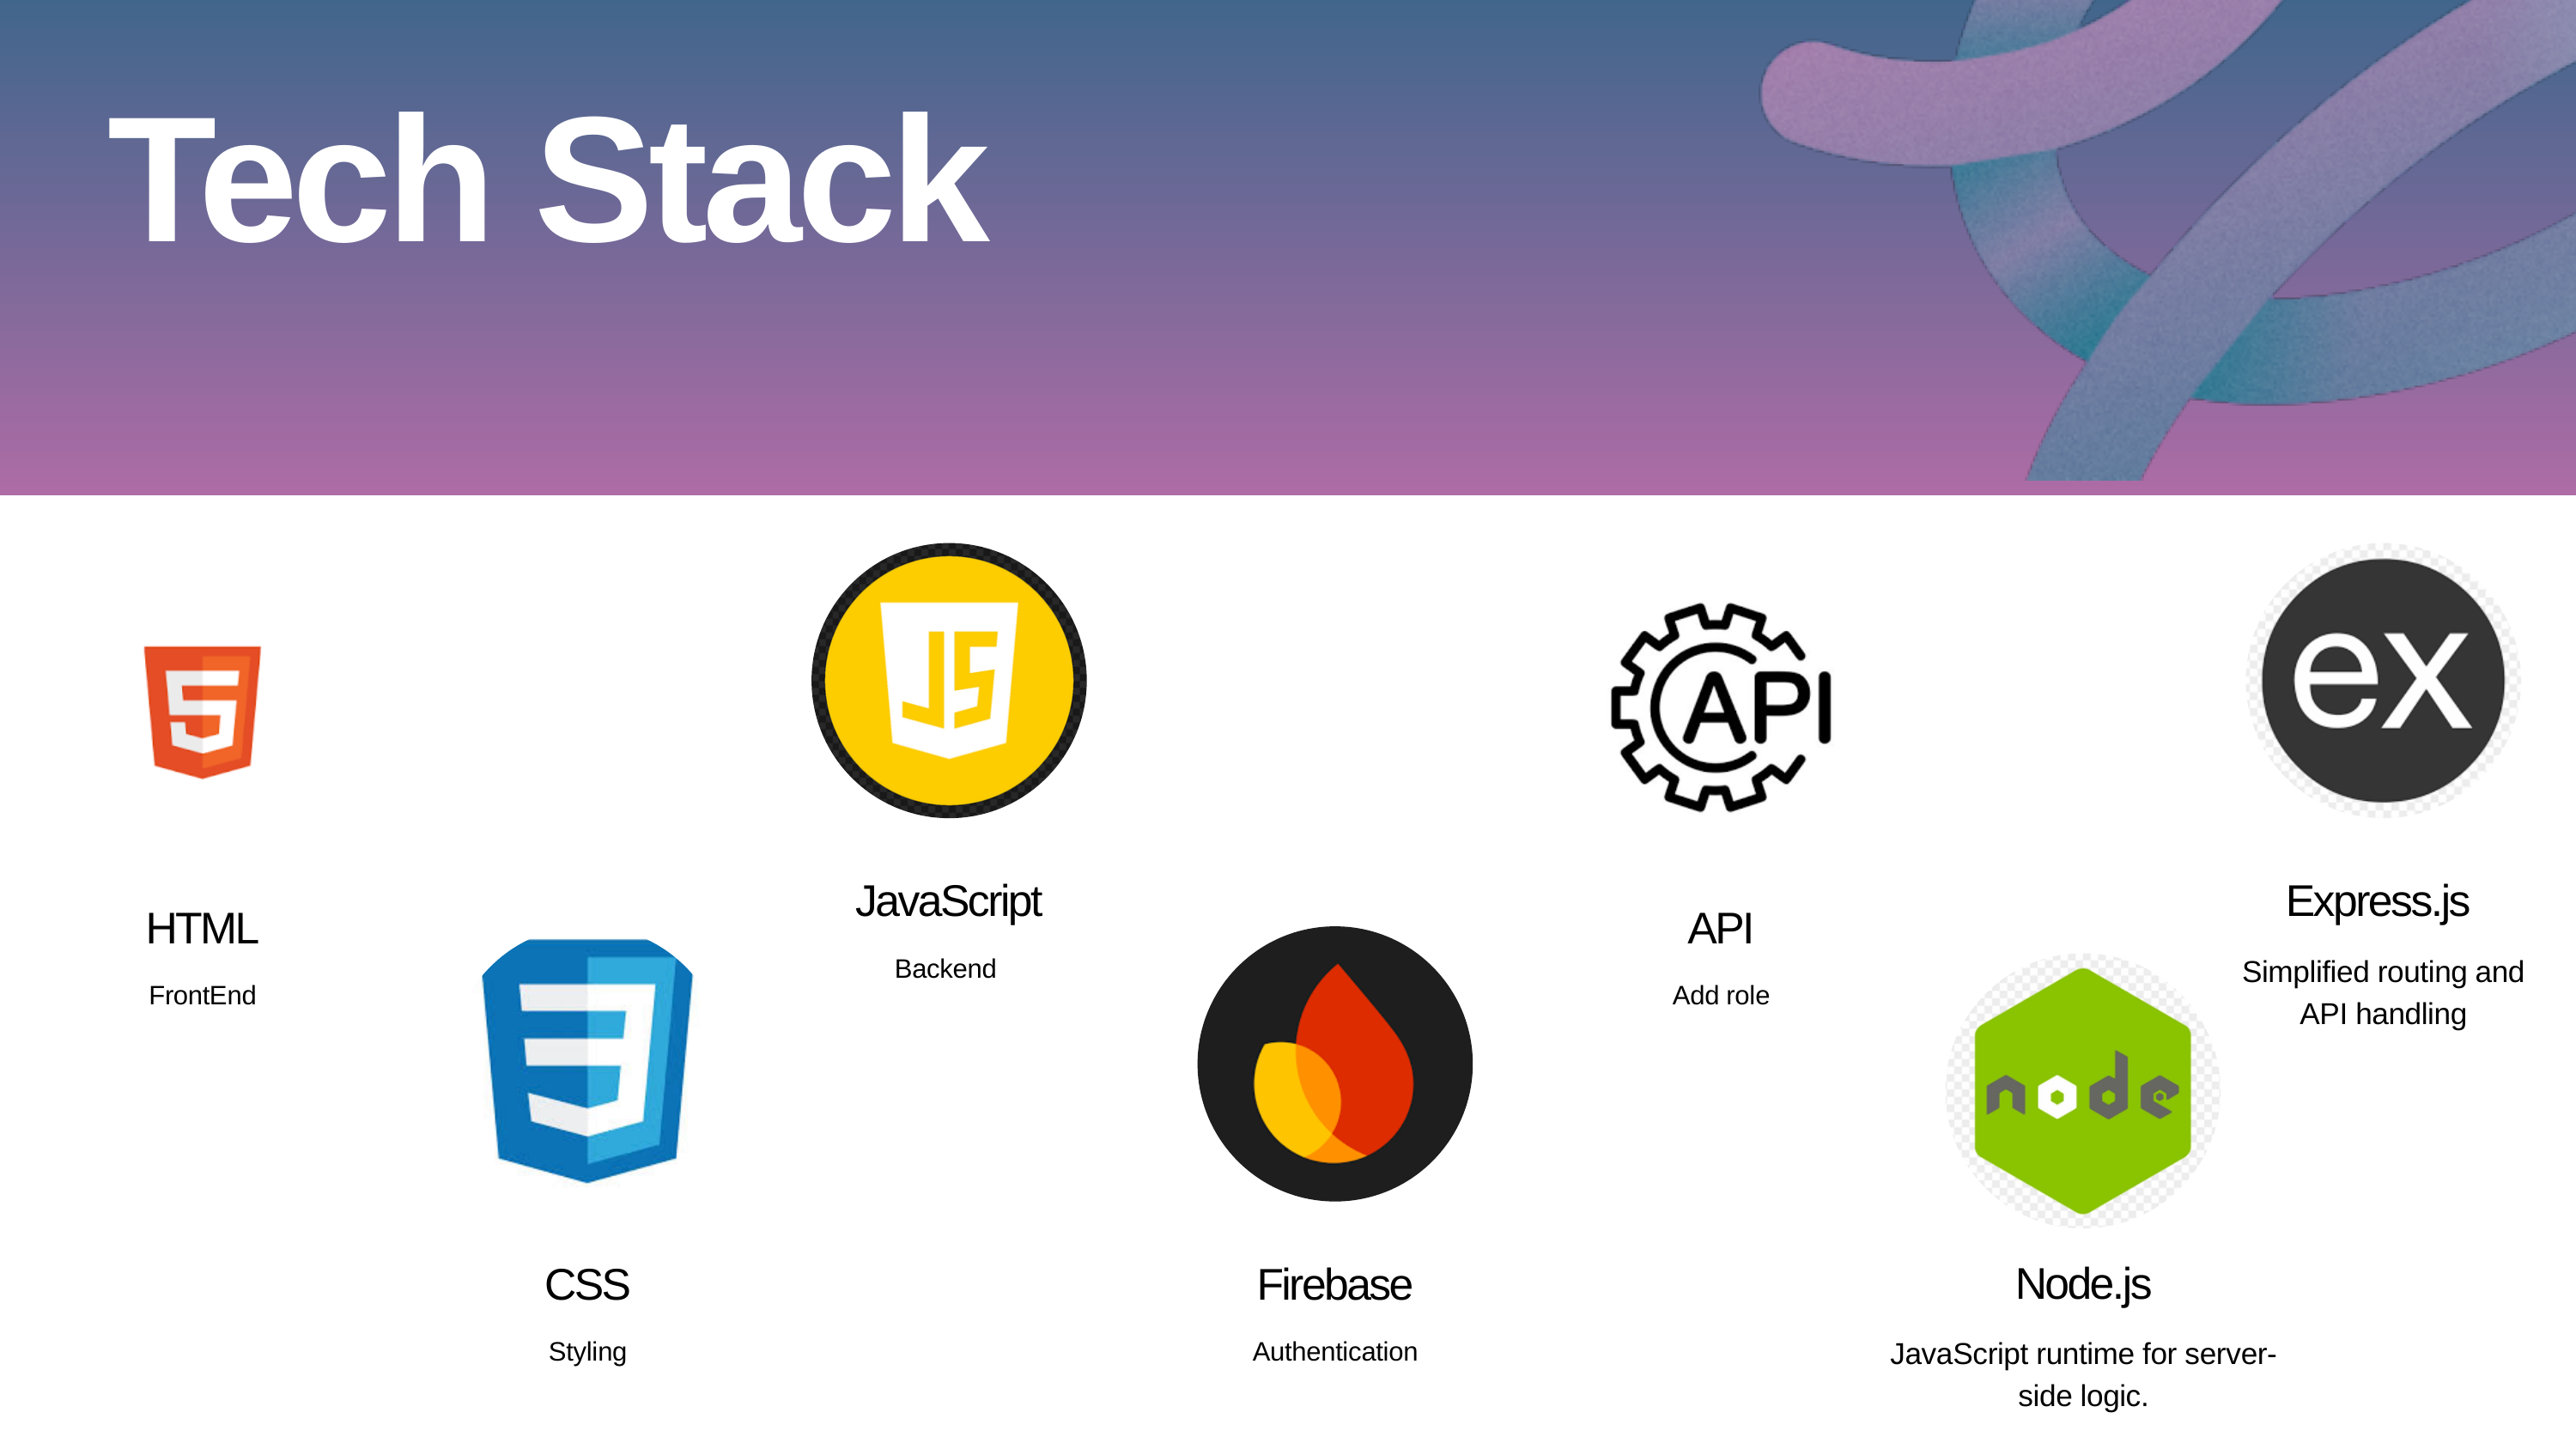

Tech Stack

JavaScript
Backend
Express.js
Simplified routing and API handling
HTML
FrontEnd
API
Add role

Node.js
JavaScript runtime for server-side logic.

CSS
Styling
Firebase
Authentication